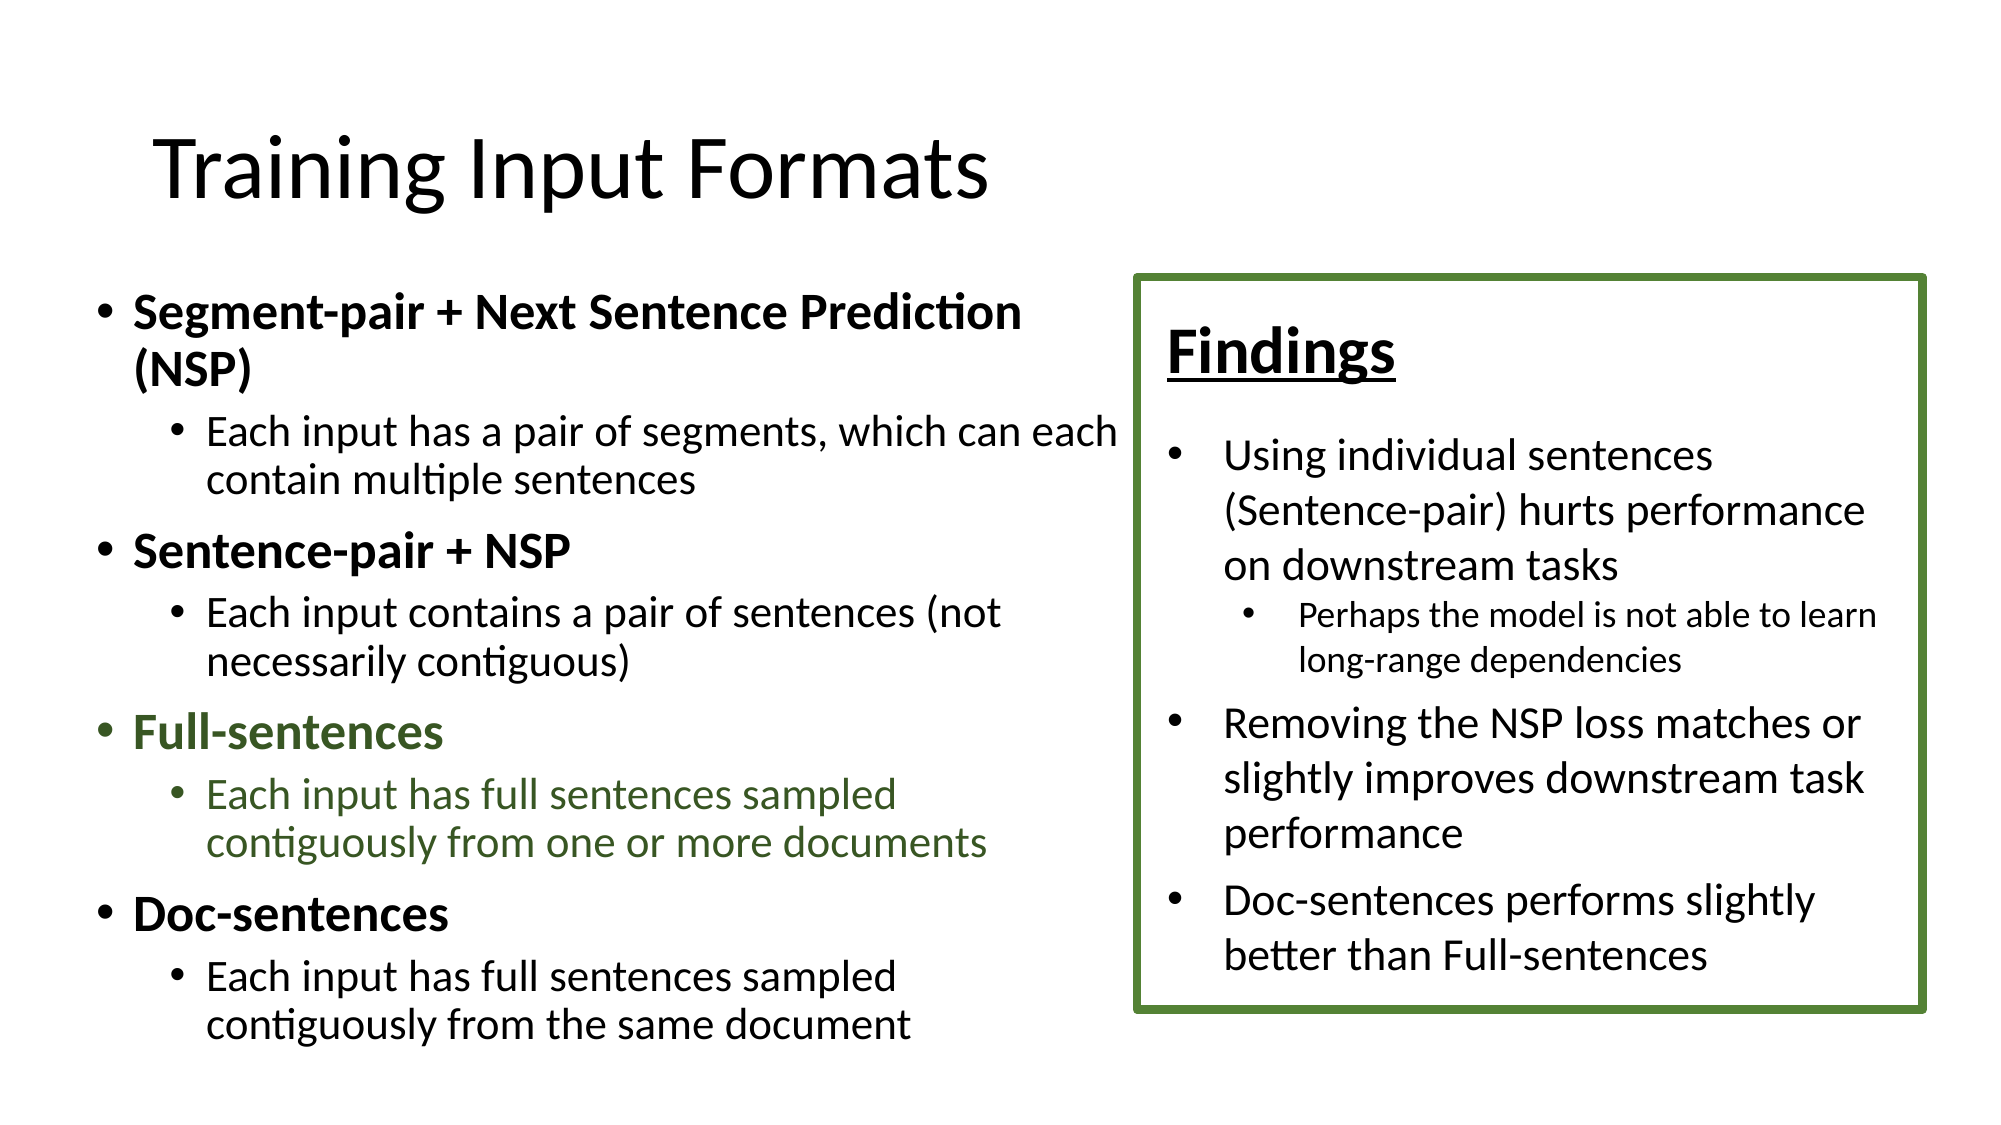

# Training Input Formats
Segment-pair + Next Sentence Prediction (NSP)
Each input has a pair of segments, which can each contain multiple sentences
Sentence-pair + NSP
Each input contains a pair of sentences (not necessarily contiguous)
Full-sentences
Each input has full sentences sampled contiguously from one or more documents
Doc-sentences
Each input has full sentences sampled contiguously from the same document

Findings
Using individual sentences (Sentence-pair) hurts performance on downstream tasks
Perhaps the model is not able to learn long-range dependencies
Removing the NSP loss matches or slightly improves downstream task performance
Doc-sentences performs slightly better than Full-sentences